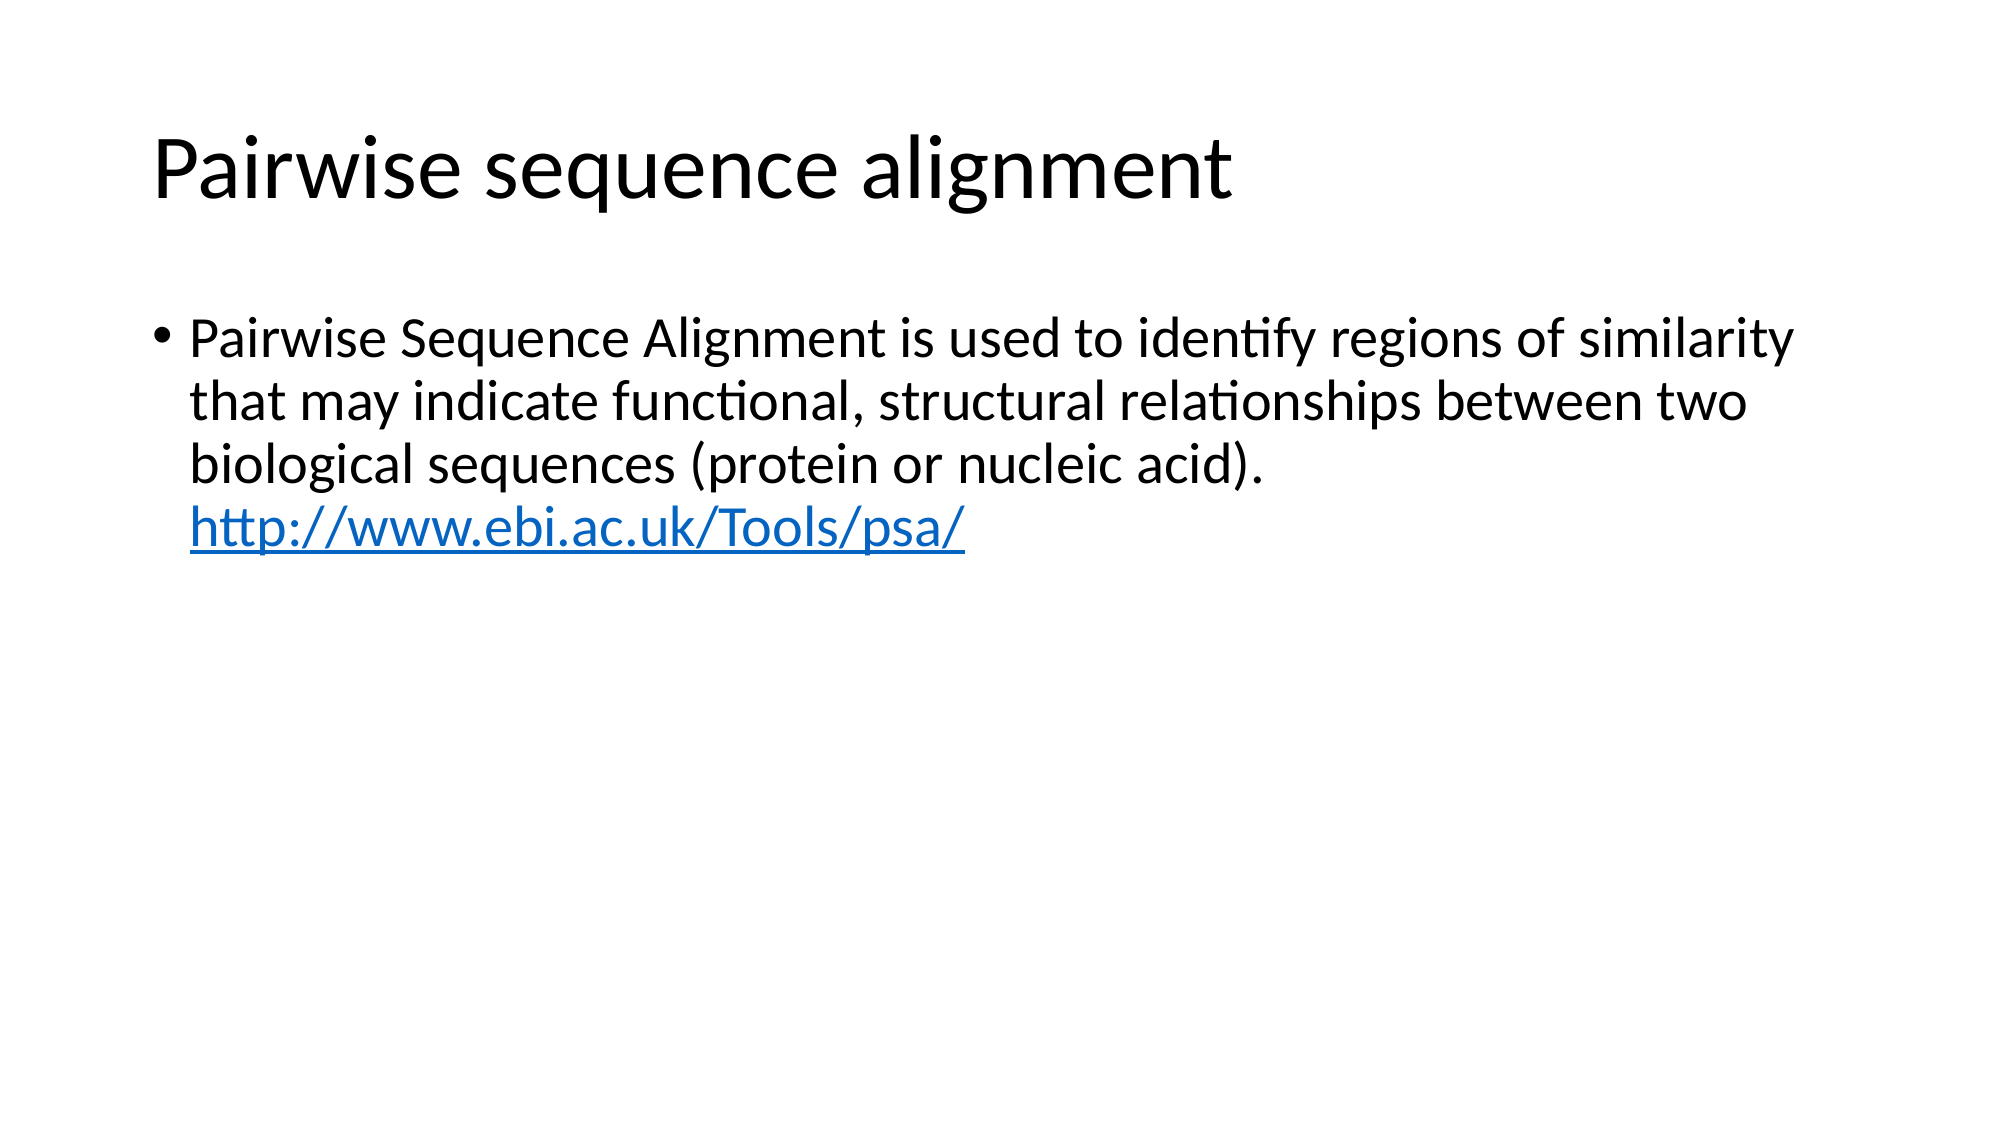

# Pairwise sequence alignment
Pairwise Sequence Alignment is used to identify regions of similarity that may indicate functional, structural relationships between two biological sequences (protein or nucleic acid). http://www.ebi.ac.uk/Tools/psa/